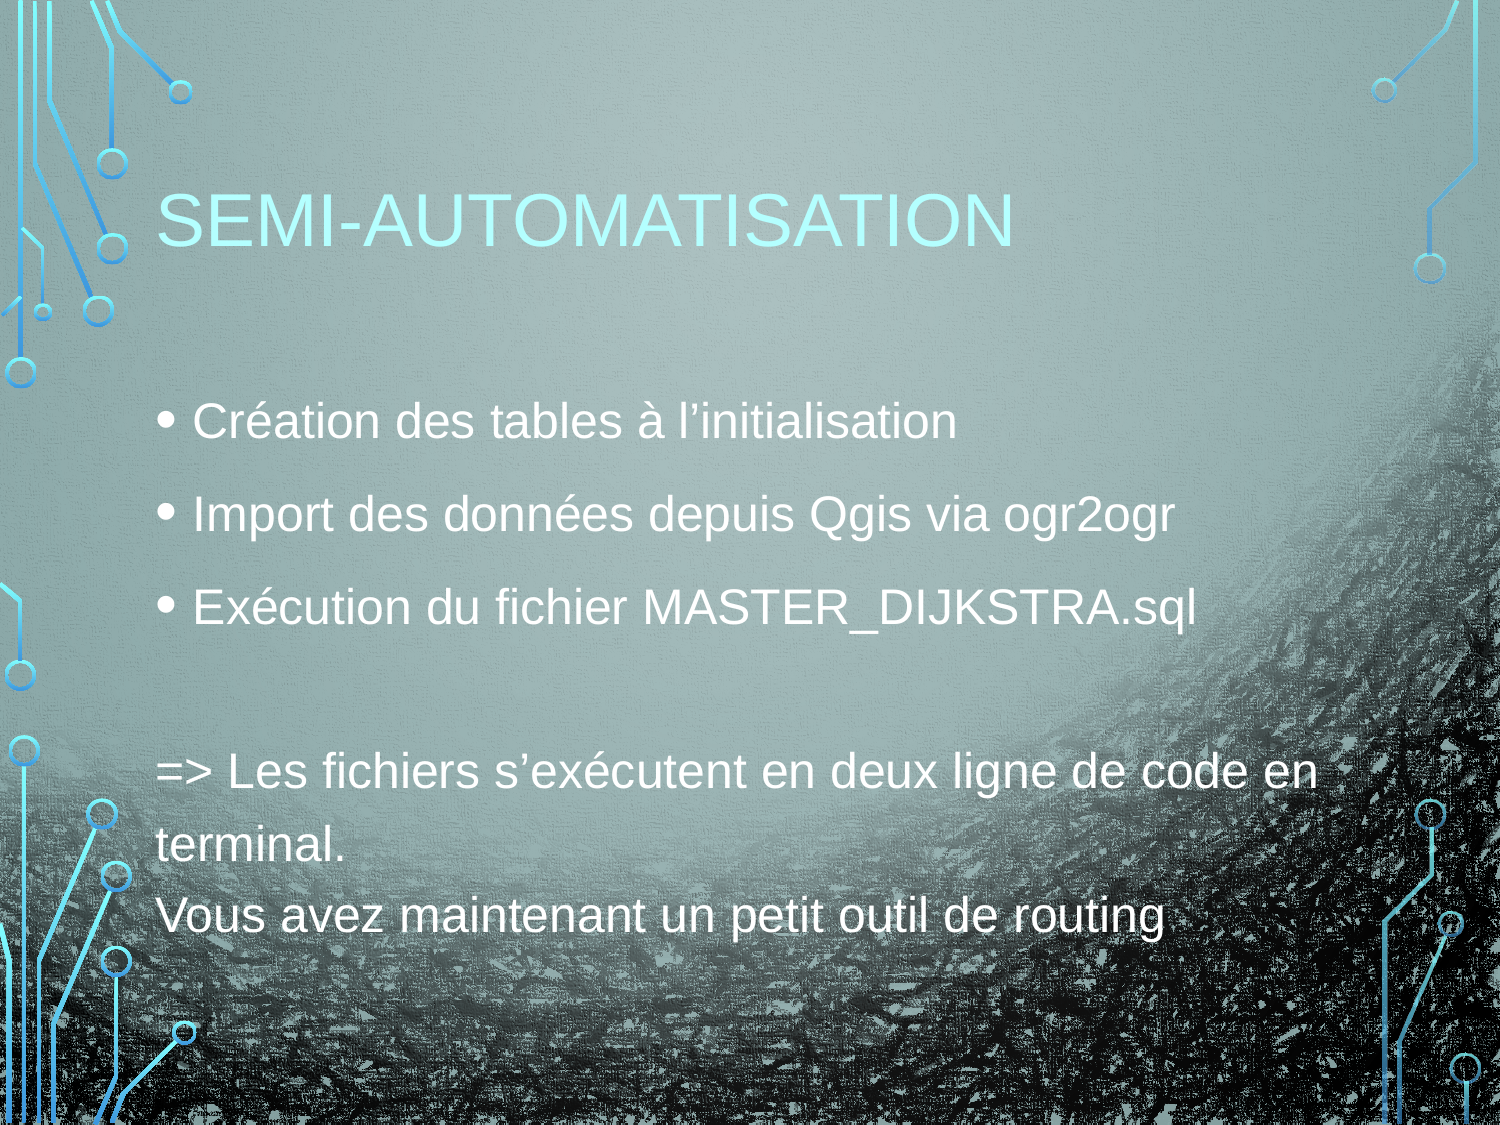

# semi-automatisation
Création des tables à l’initialisation
Import des données depuis Qgis via ogr2ogr
Exécution du fichier MASTER_DIJKSTRA.sql
=> Les fichiers s’exécutent en deux ligne de code en terminal.
Vous avez maintenant un petit outil de routing